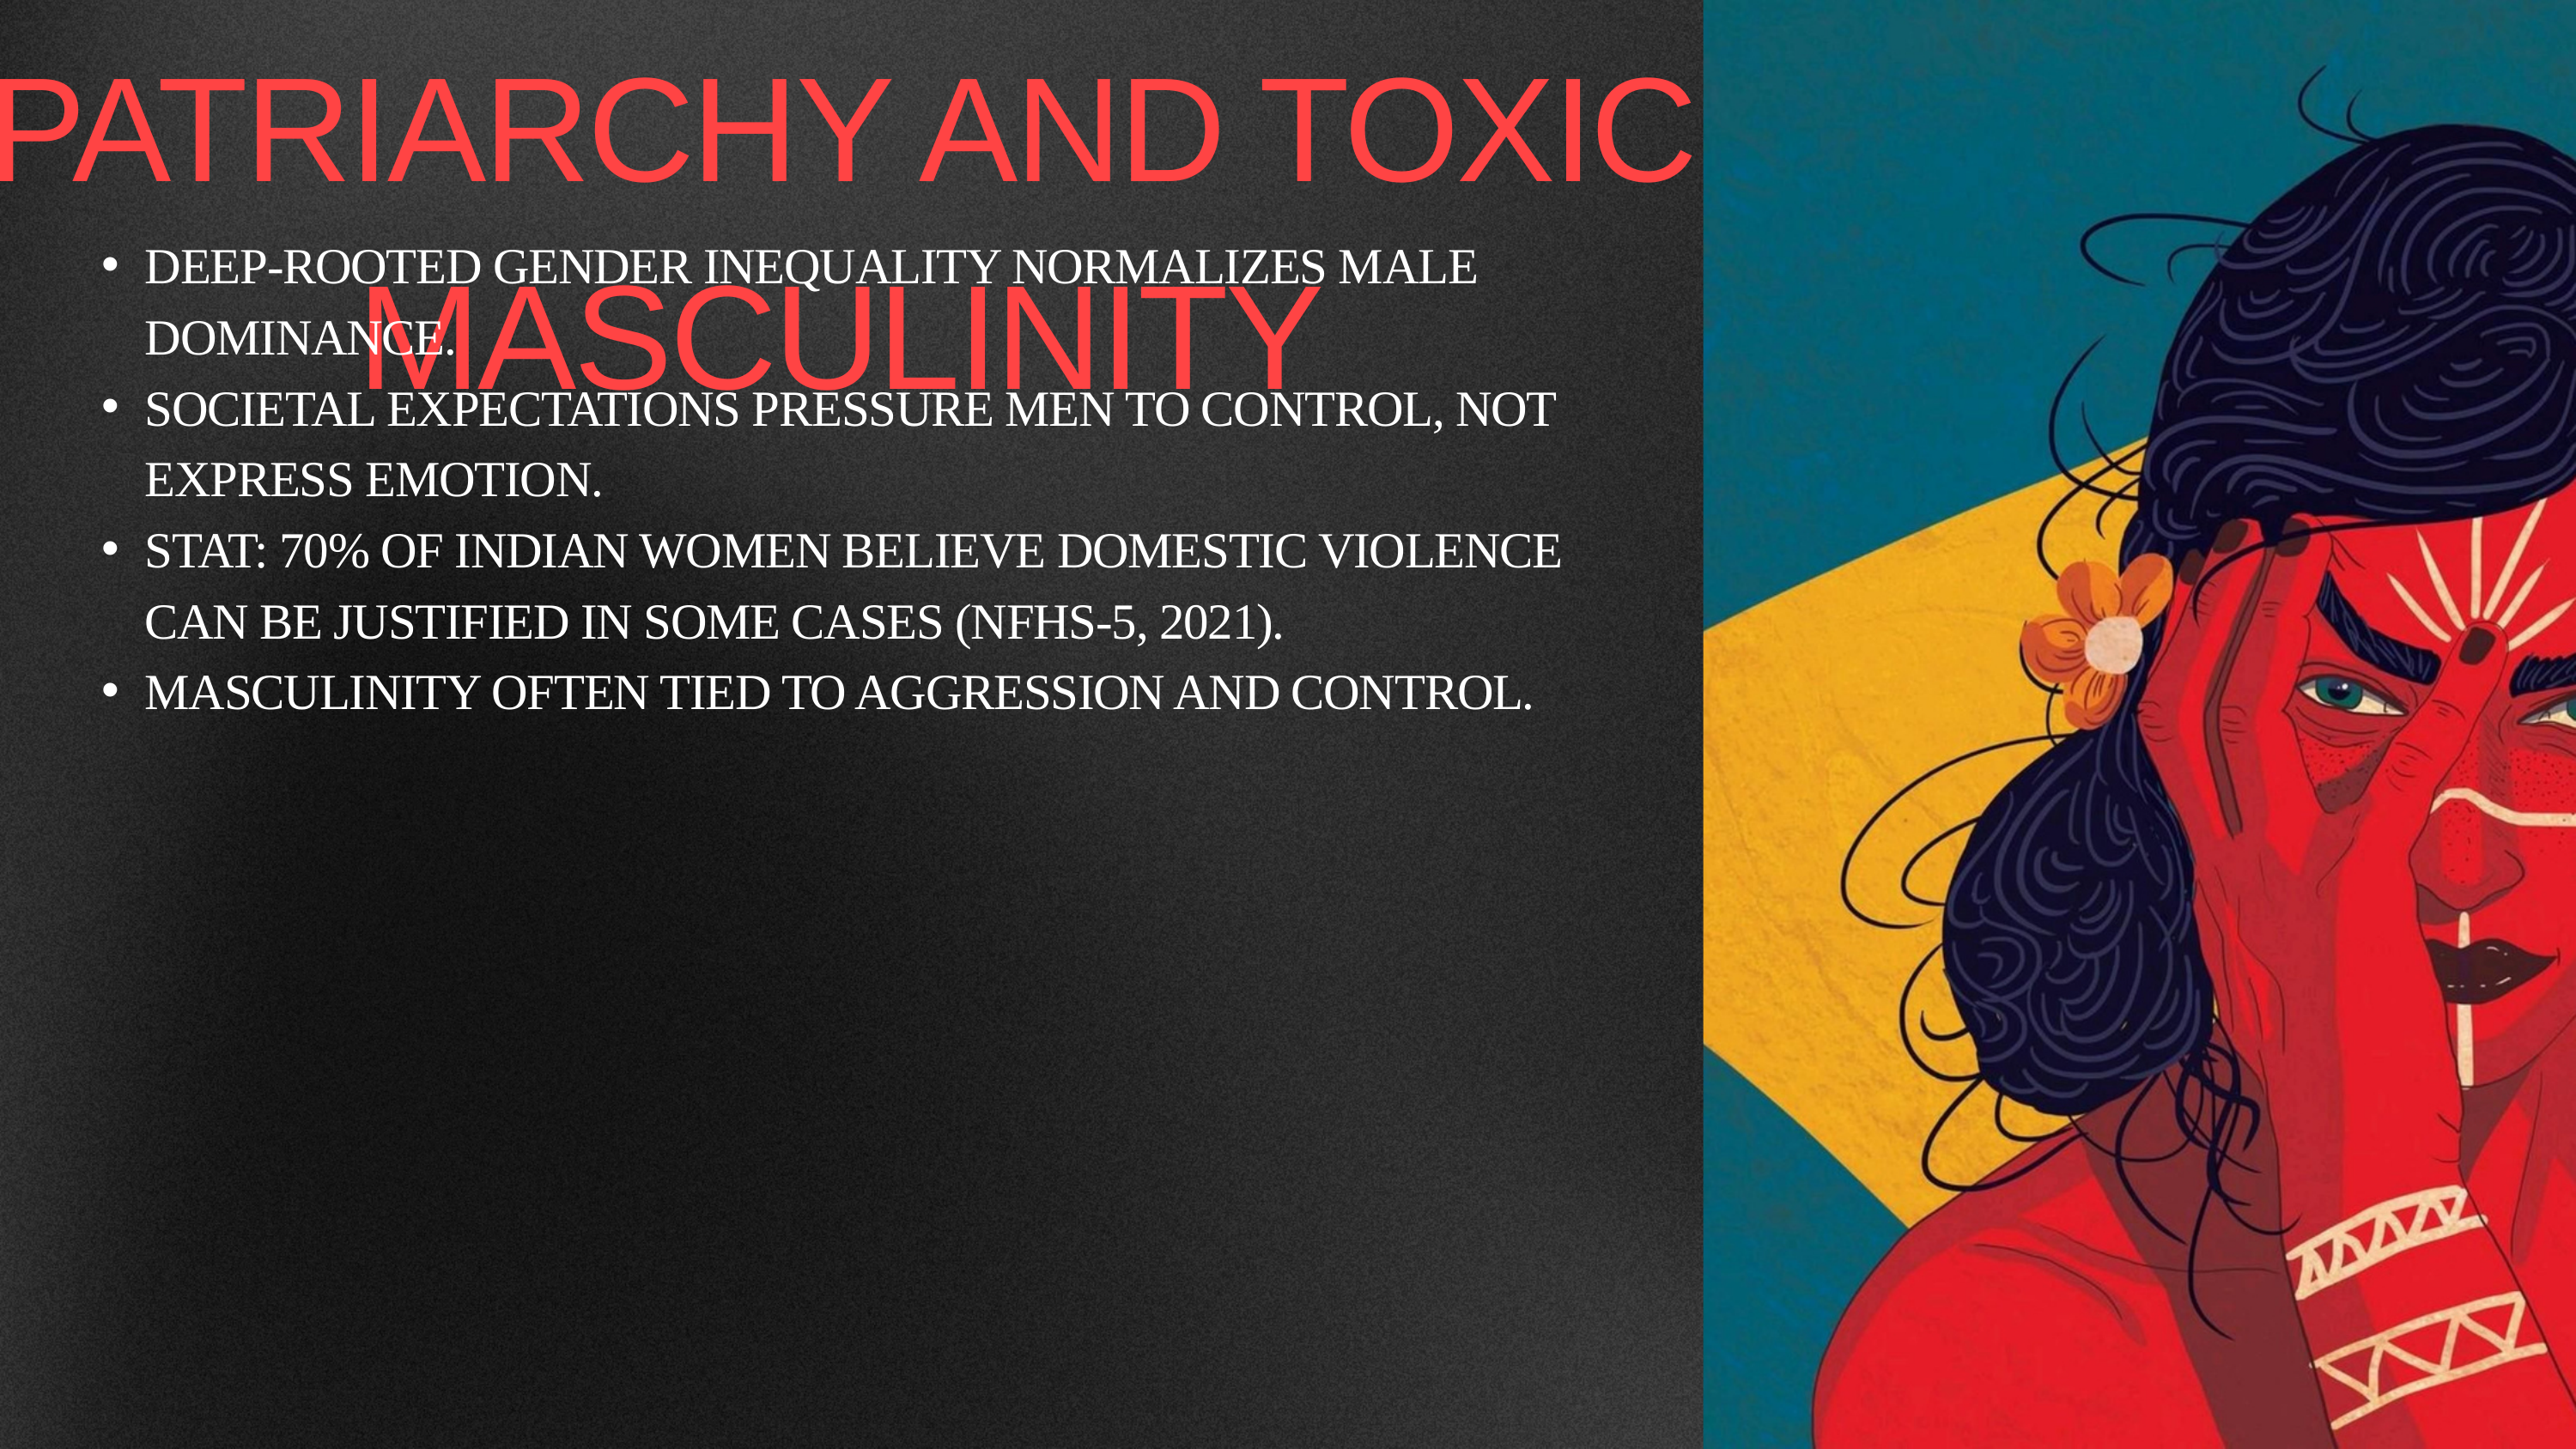

PATRIARCHY AND TOXIC MASCULINITY

DEEP-ROOTED GENDER INEQUALITY NORMALIZES MALE DOMINANCE.
SOCIETAL EXPECTATIONS PRESSURE MEN TO CONTROL, NOT EXPRESS EMOTION.
STAT: 70% OF INDIAN WOMEN BELIEVE DOMESTIC VIOLENCE CAN BE JUSTIFIED IN SOME CASES (NFHS-5, 2021).
MASCULINITY OFTEN TIED TO AGGRESSION AND CONTROL.